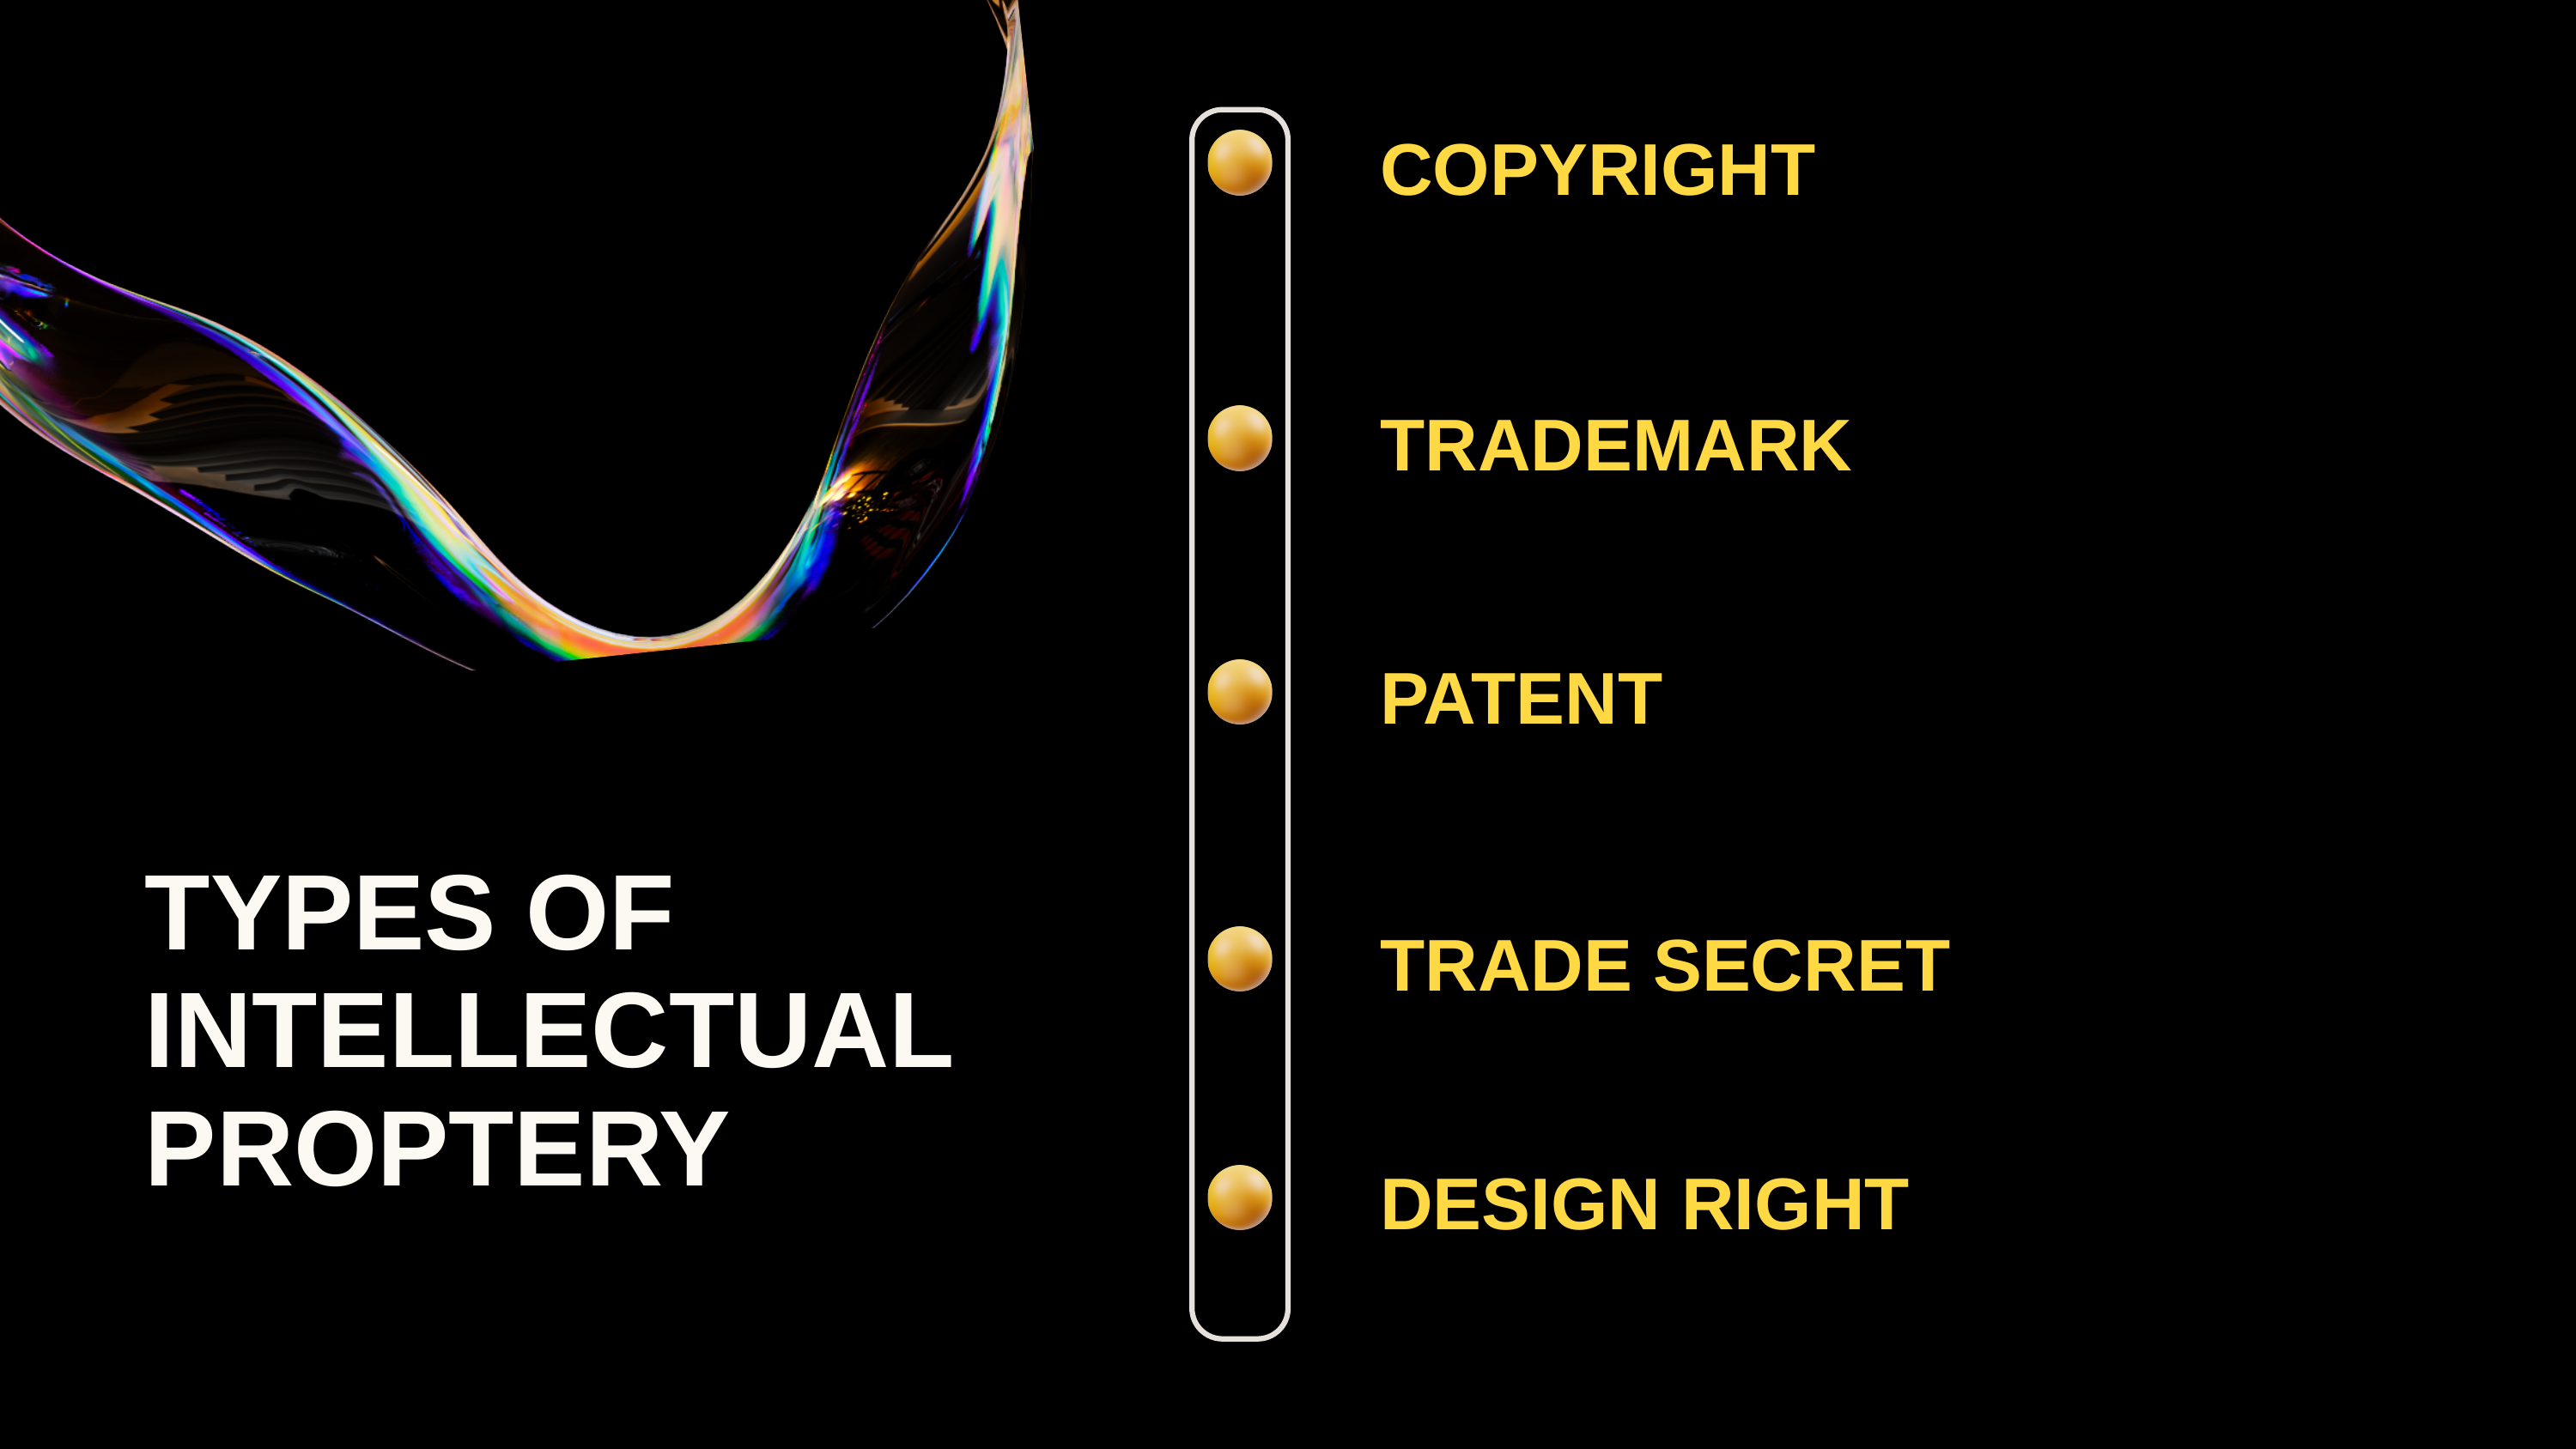

COPYRIGHT

TRADEMARK

PATENT

TYPES OF INTELLECTUAL PROPTERY
TRADE SECRET

DESIGN RIGHT